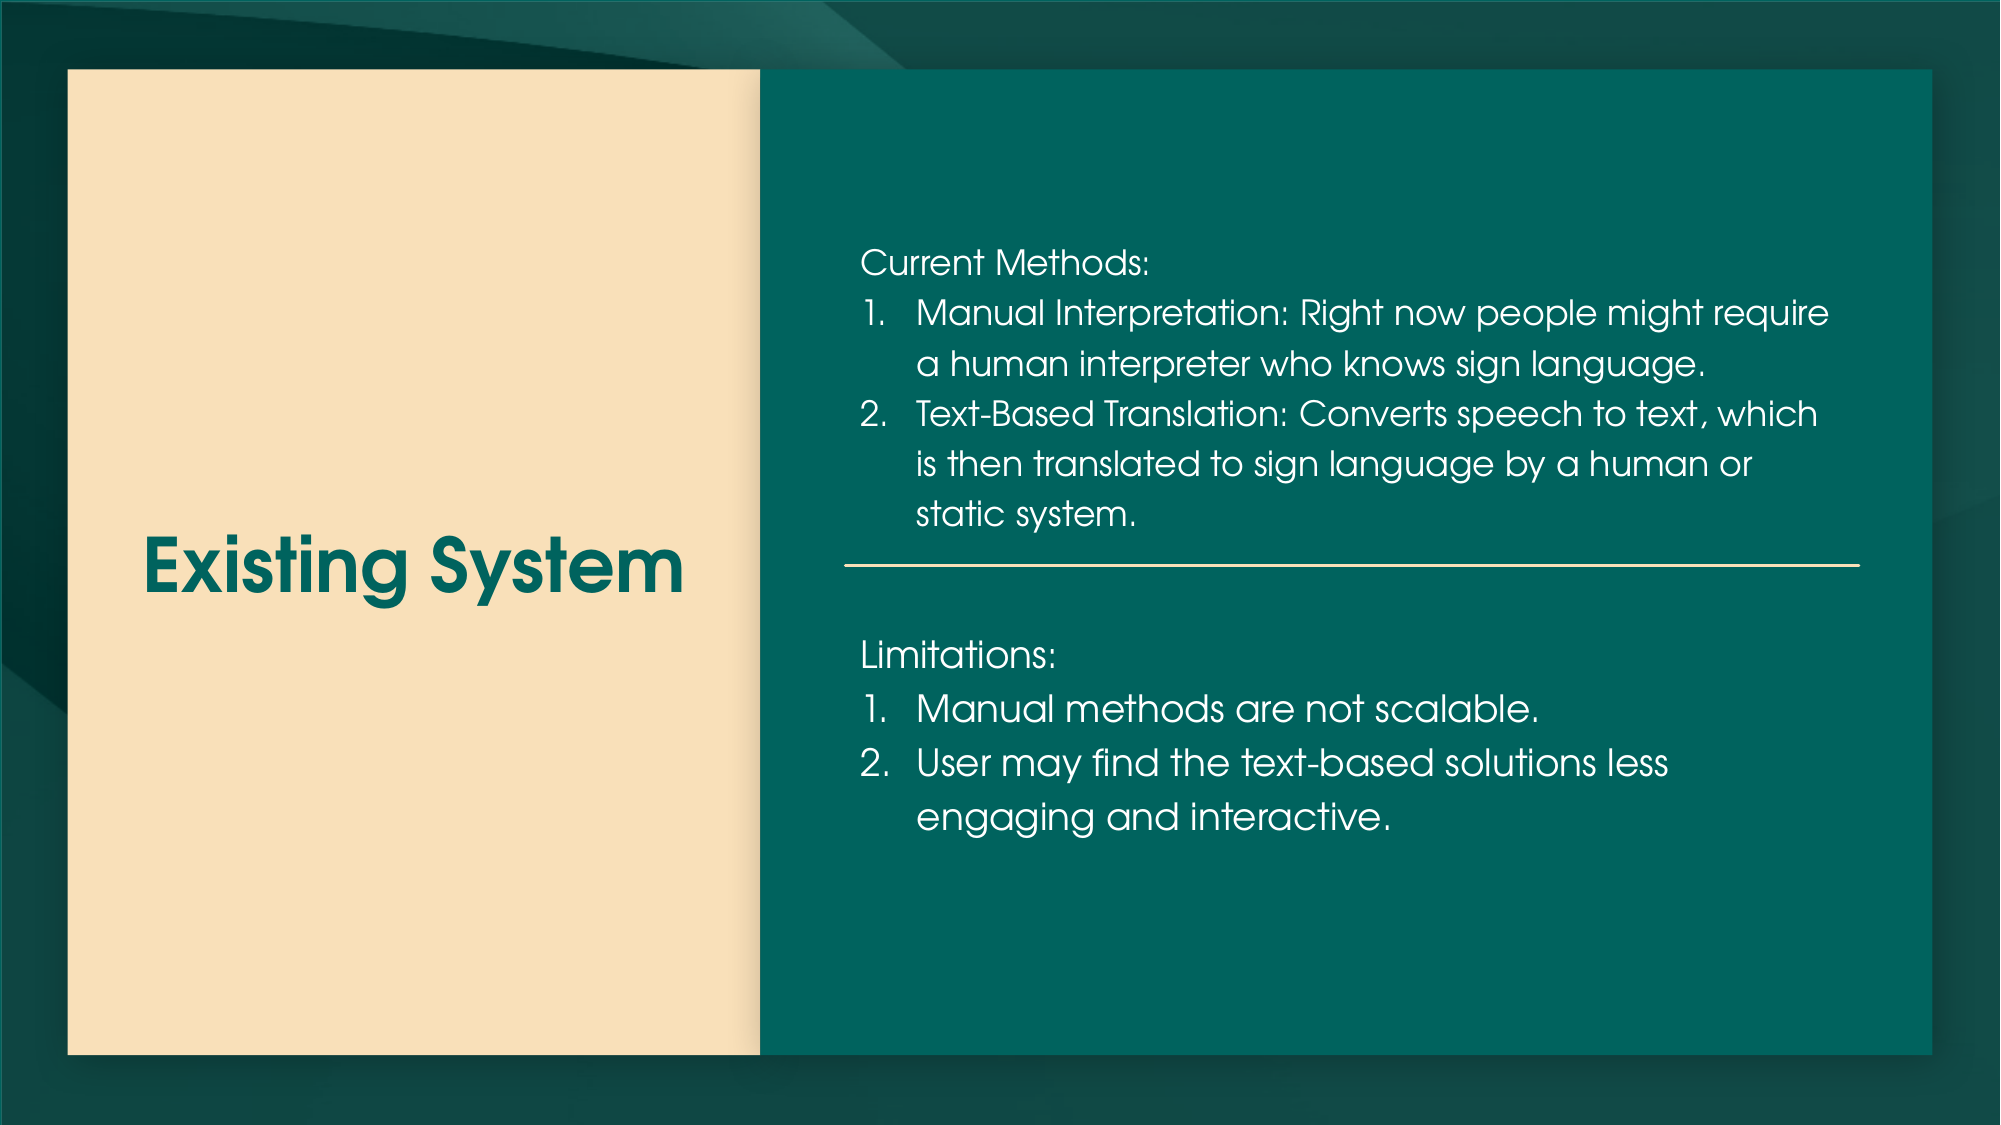

# Existing System
Current Methods:
Manual Interpretation: Right now people might require a human interpreter who knows sign language.
Text-Based Translation: Converts speech to text, which is then translated to sign language by a human or static system.
Limitations:
Manual methods are not scalable.
User may find the text-based solutions less engaging and interactive.